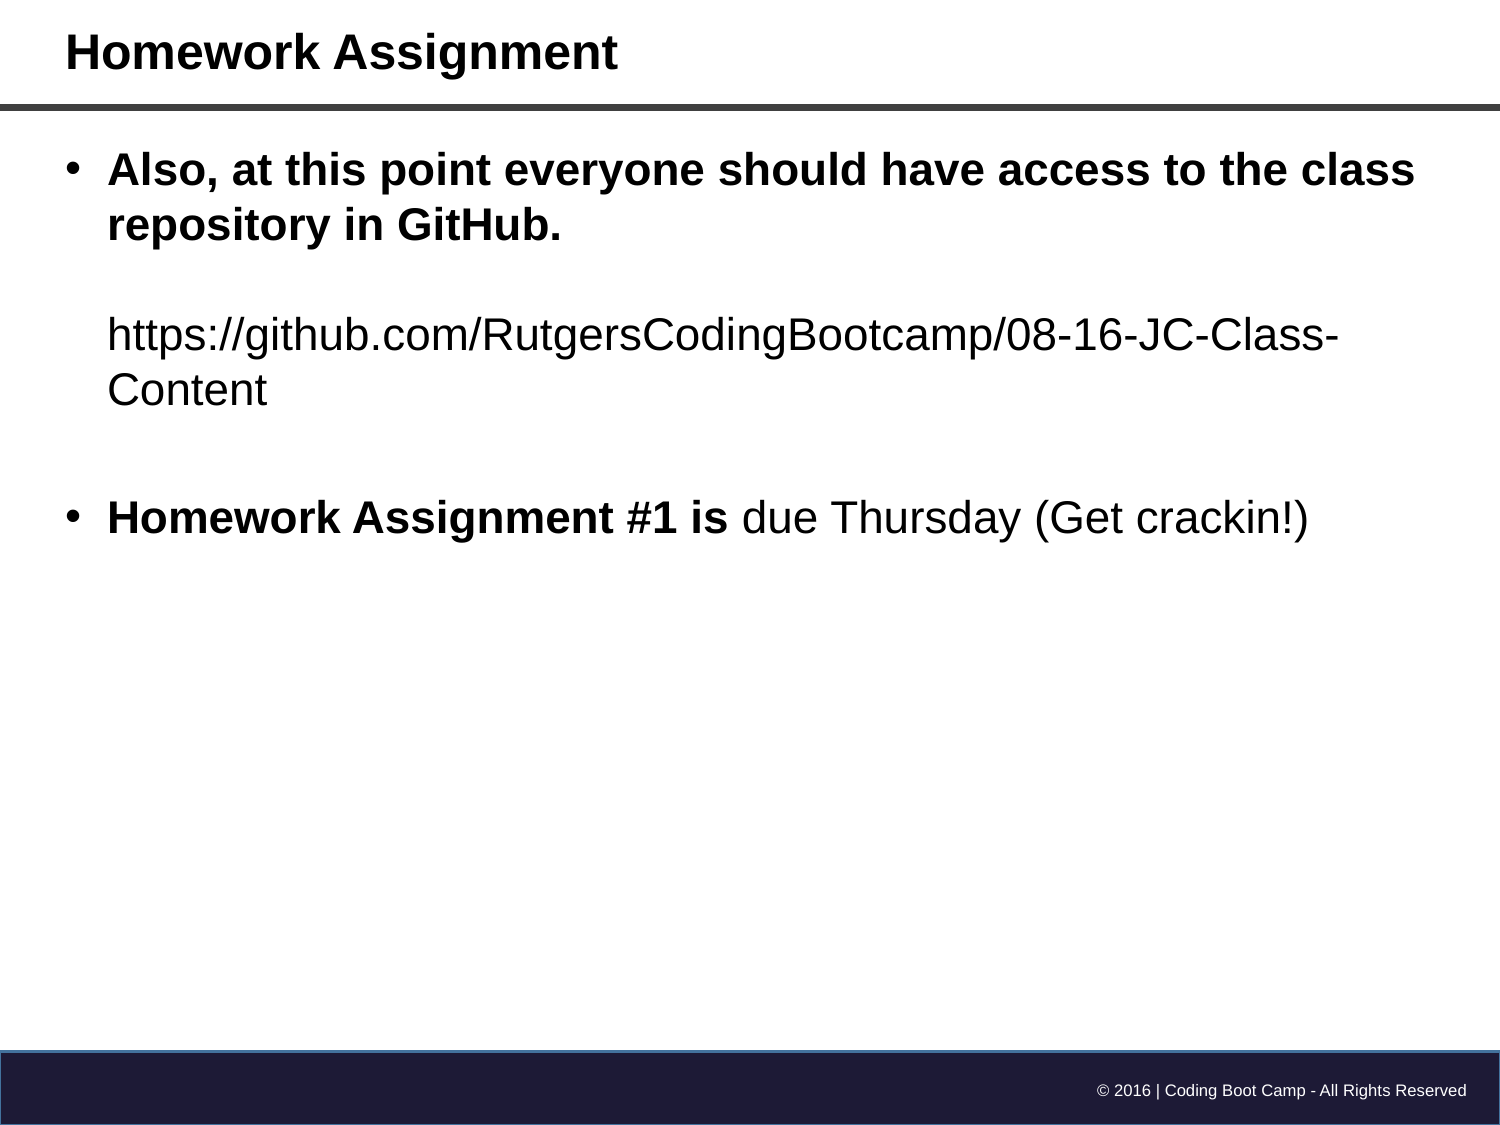

# Homework Assignment
Also, at this point everyone should have access to the class repository in GitHub.
https://github.com/RutgersCodingBootcamp/08-16-JC-Class-Content

Homework Assignment #1 is due Thursday (Get crackin!)